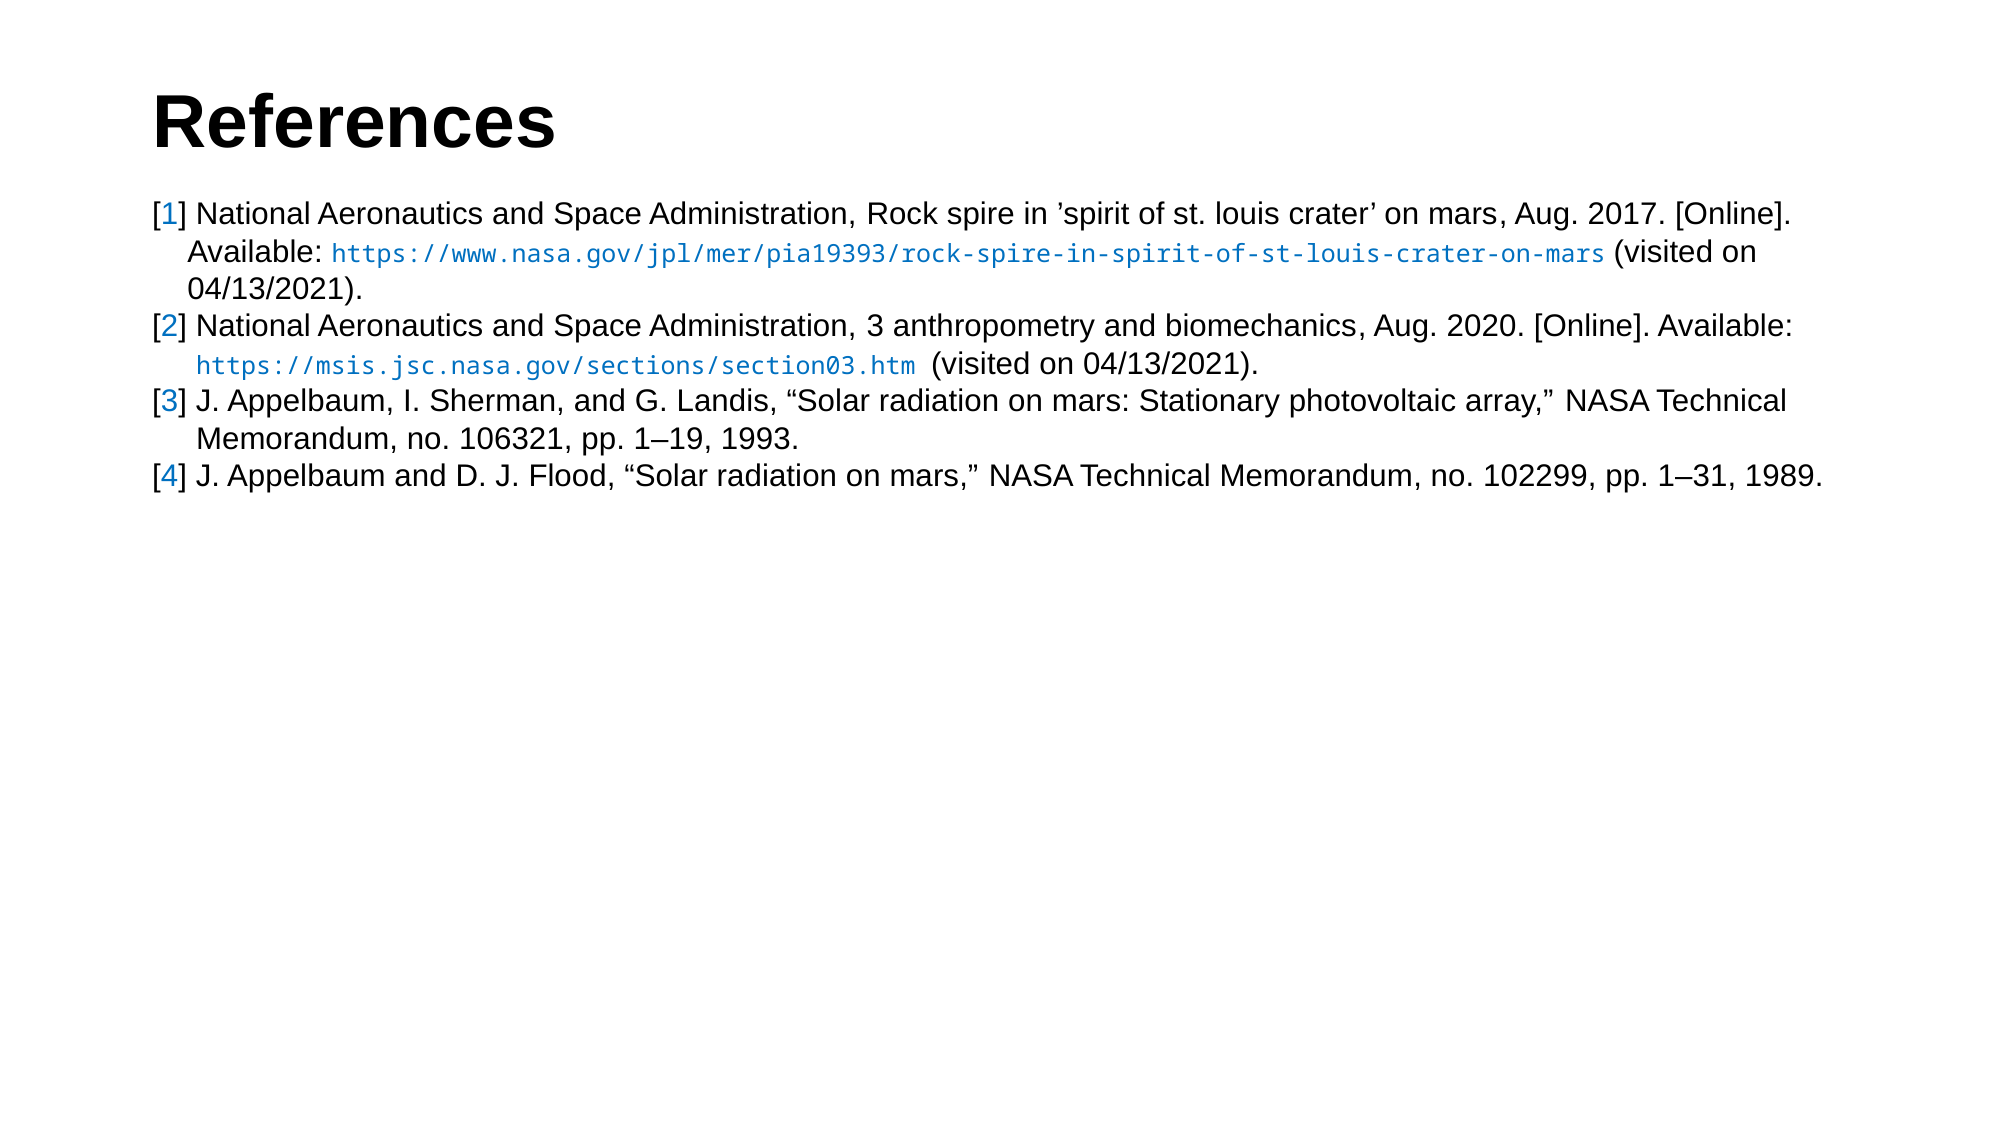

# References
[1] National Aeronautics and Space Administration, Rock spire in ’spirit of st. louis crater’ on mars, Aug. 2017. [Online].
    Available: https://www.nasa.gov/jpl/mer/pia19393/rock-spire-in-spirit-of-st-louis-crater-on-mars (visited on
    04/13/2021).
[2] National Aeronautics and Space Administration, 3 anthropometry and biomechanics, Aug. 2020. [Online]. Available:
     https://msis.jsc.nasa.gov/sections/section03.htm (visited on 04/13/2021).
[3] J. Appelbaum, I. Sherman, and G. Landis, “Solar radiation on mars: Stationary photovoltaic array,” NASA Technical
     Memorandum, no. 106321, pp. 1–19, 1993.
[4] J. Appelbaum and D. J. Flood, “Solar radiation on mars,” NASA Technical Memorandum, no. 102299, pp. 1–31, 1989.